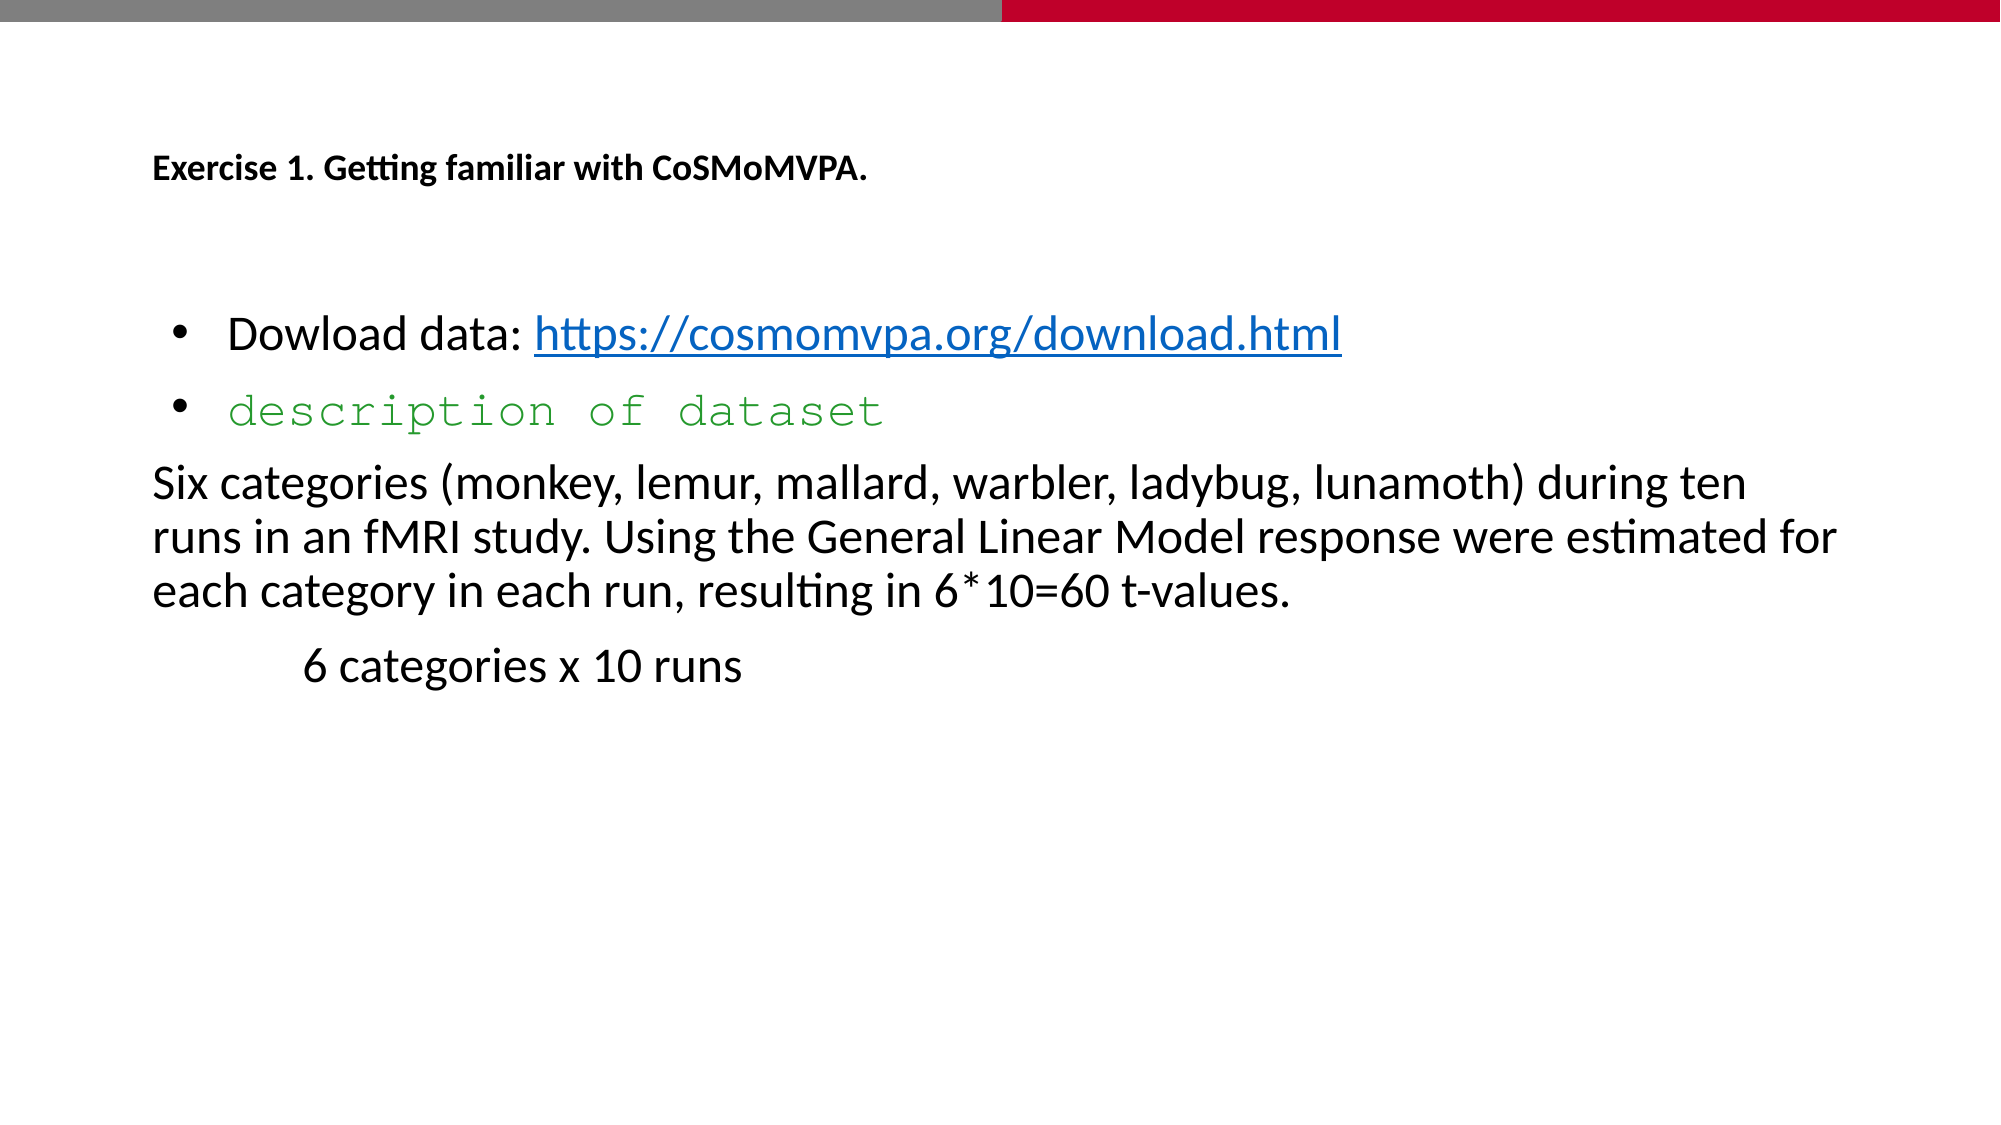

# Exercise 1. Getting familiar with CoSMoMVPA.
Dowload data: https://cosmomvpa.org/download.html
description of dataset
Six categories (monkey, lemur, mallard, warbler, ladybug, lunamoth) during ten runs in an fMRI study. Using the General Linear Model response were estimated for each category in each run, resulting in 6*10=60 t-values.
	6 categories x 10 runs